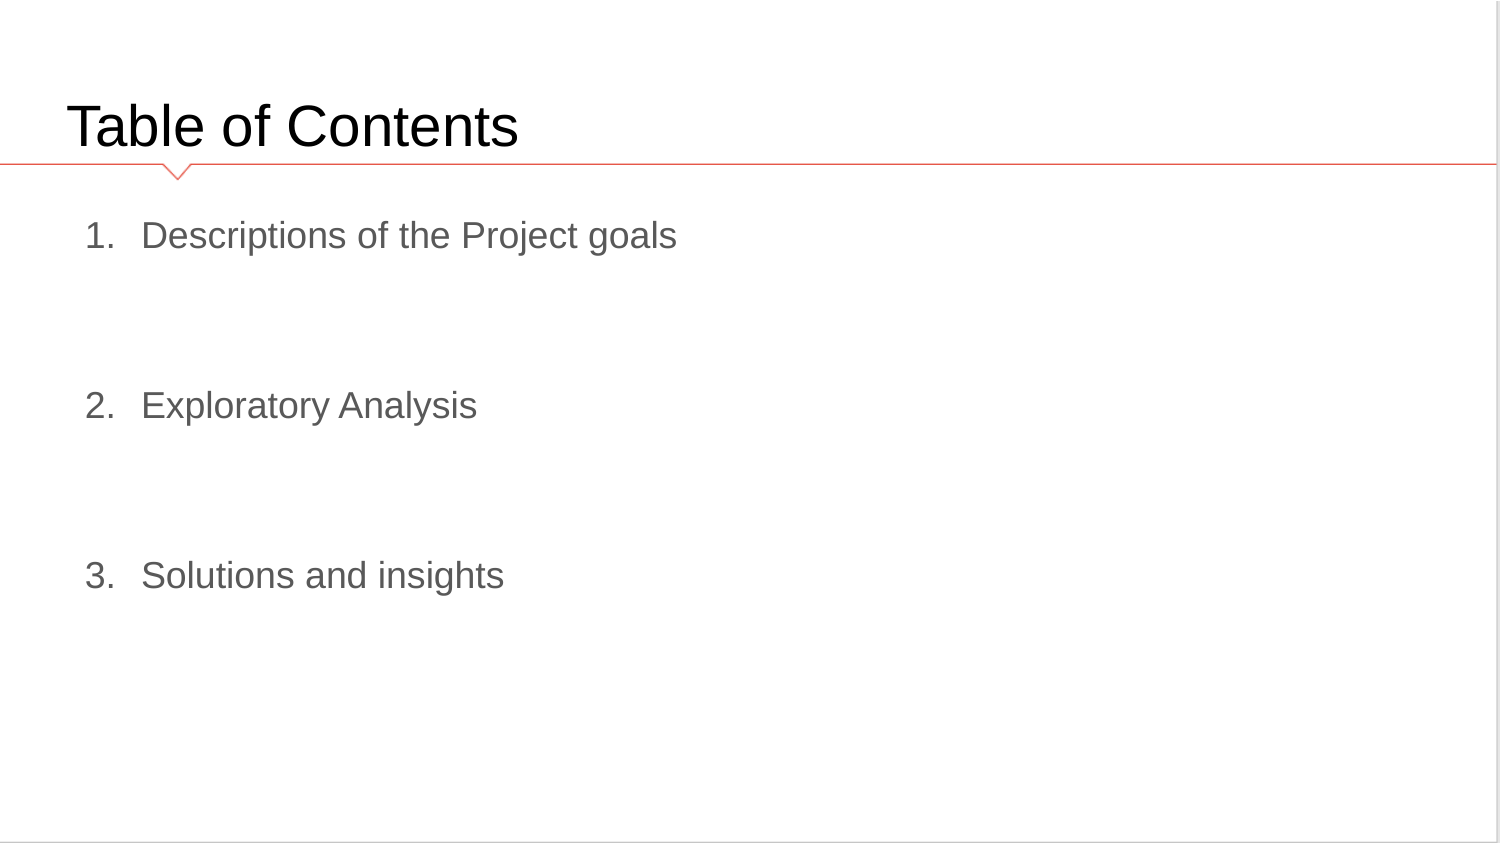

# Table of Contents
Descriptions of the Project goals

Exploratory Analysis

Solutions and insights